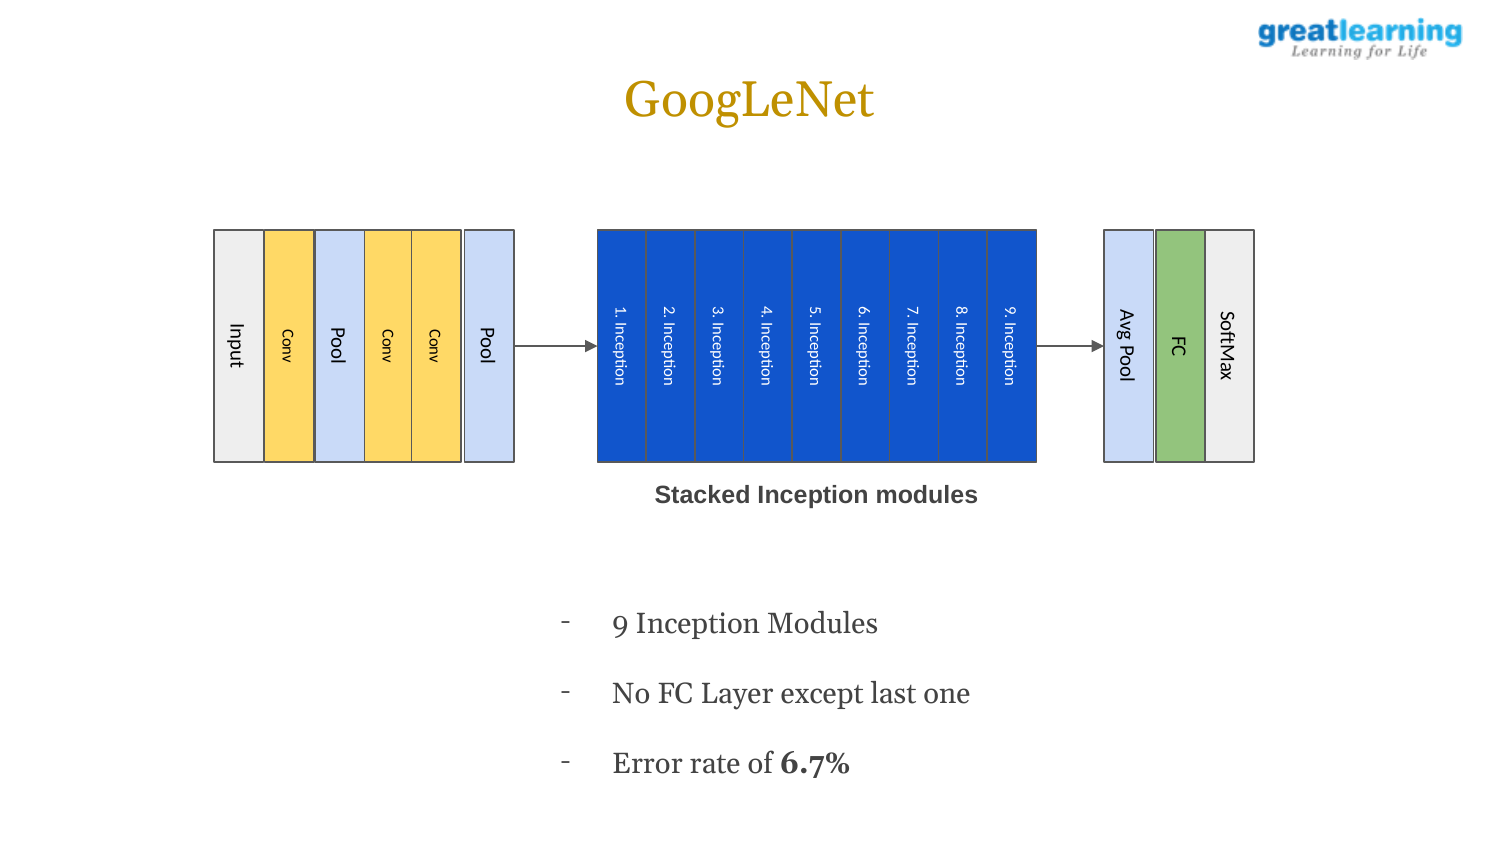

GoogLeNet
Input
Conv
Pool
Conv
Conv
Pool
1. Inception
2. Inception
3. Inception
4. Inception
5. Inception
6. Inception
7. Inception
8. Inception
9. Inception
Avg Pool
 FC
SoftMax
Stacked Inception modules
9 Inception Modules
No FC Layer except last one
Error rate of 6.7%